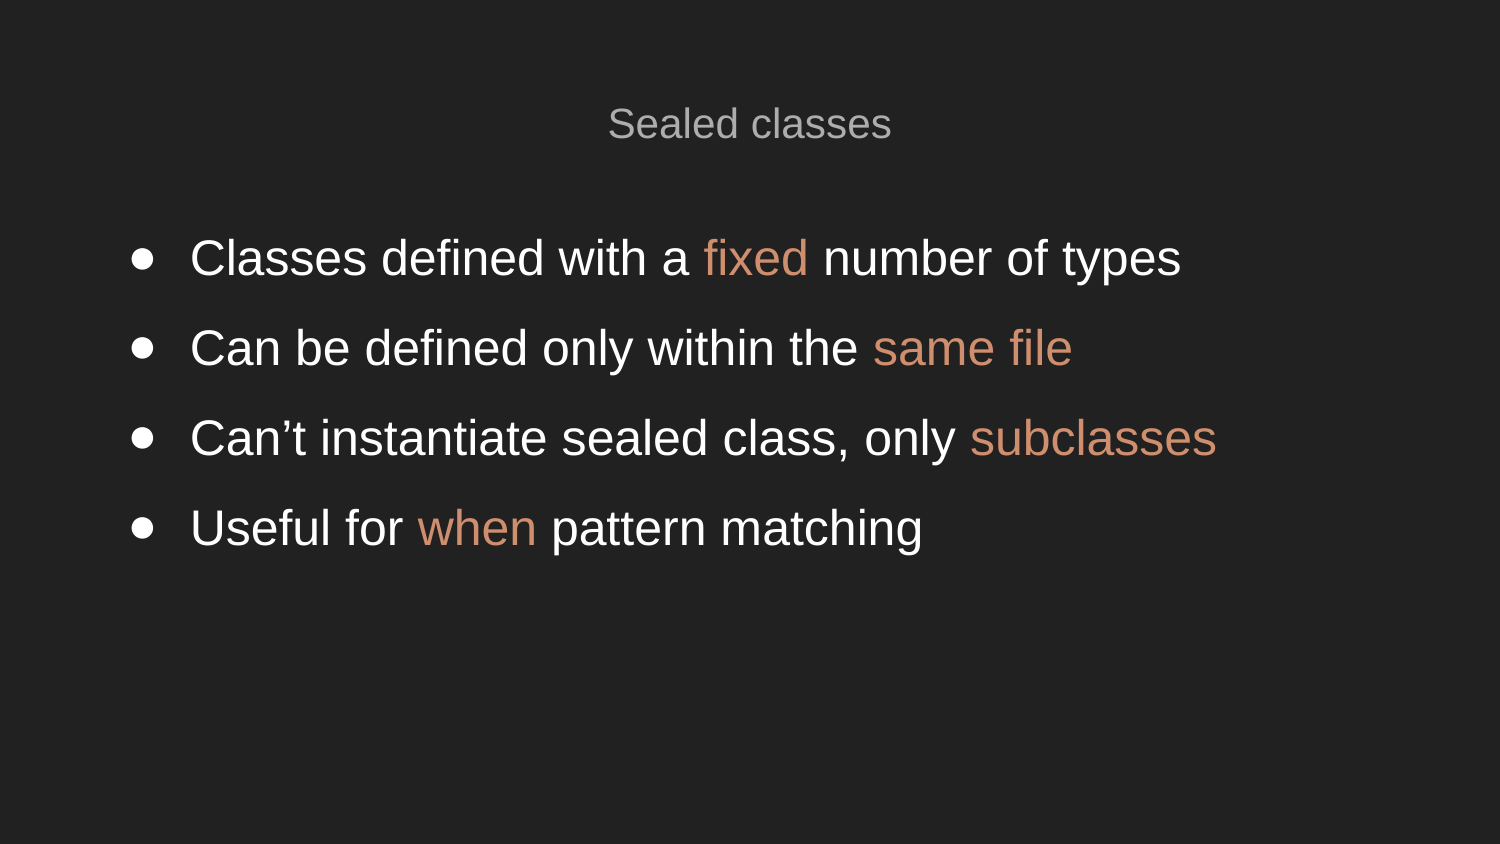

Sealed classes
Classes defined with a fixed number of types
Can be defined only within the same file
Can’t instantiate sealed class, only subclasses
Useful for when pattern matching